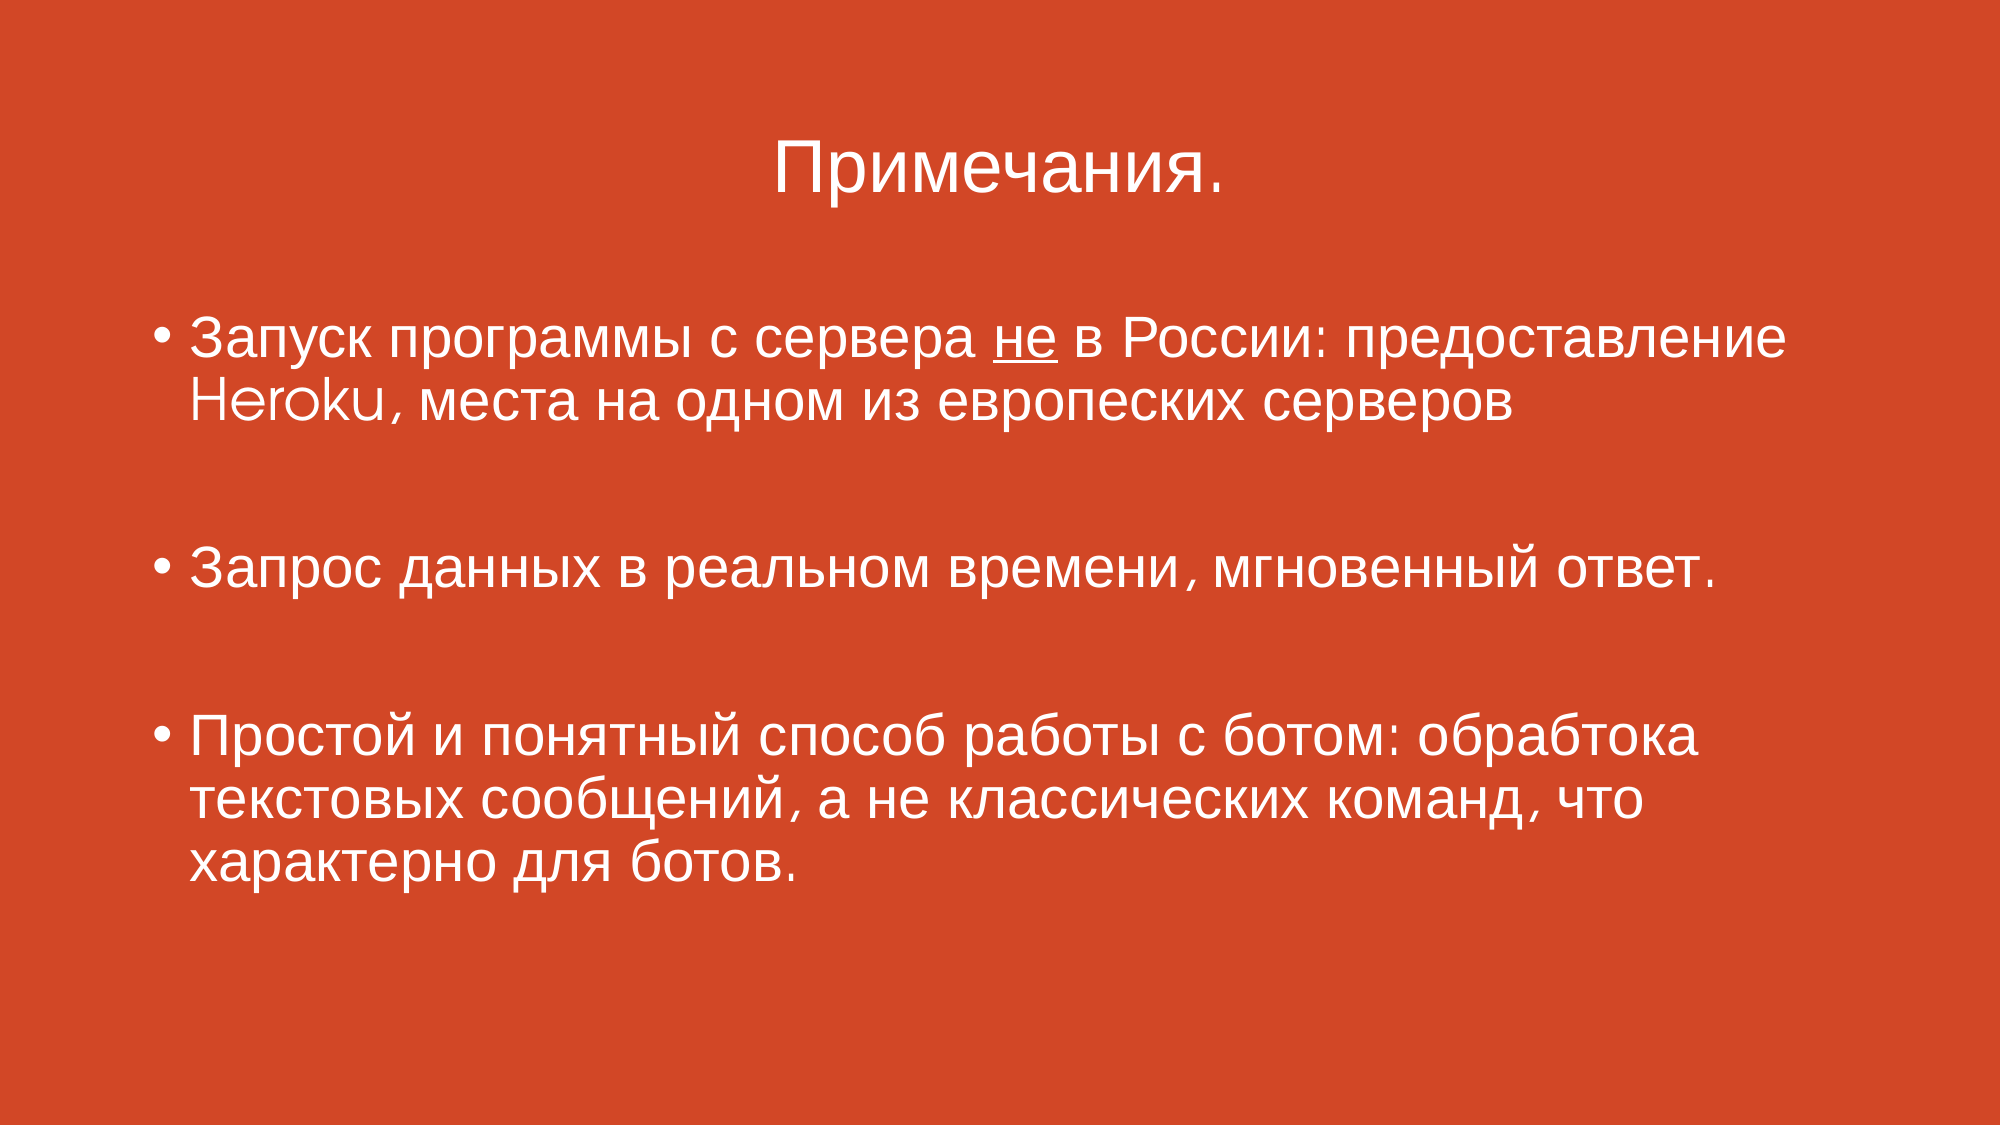

# Примечания.
Запуск программы с сервера не в России: предоставление Heroku, места на одном из европеских серверов

Запрос данных в реальном времени, мгновенный ответ.

Простой и понятный способ работы с ботом: обрабтока текстовых сообщений, а не классических команд, что характерно для ботов.